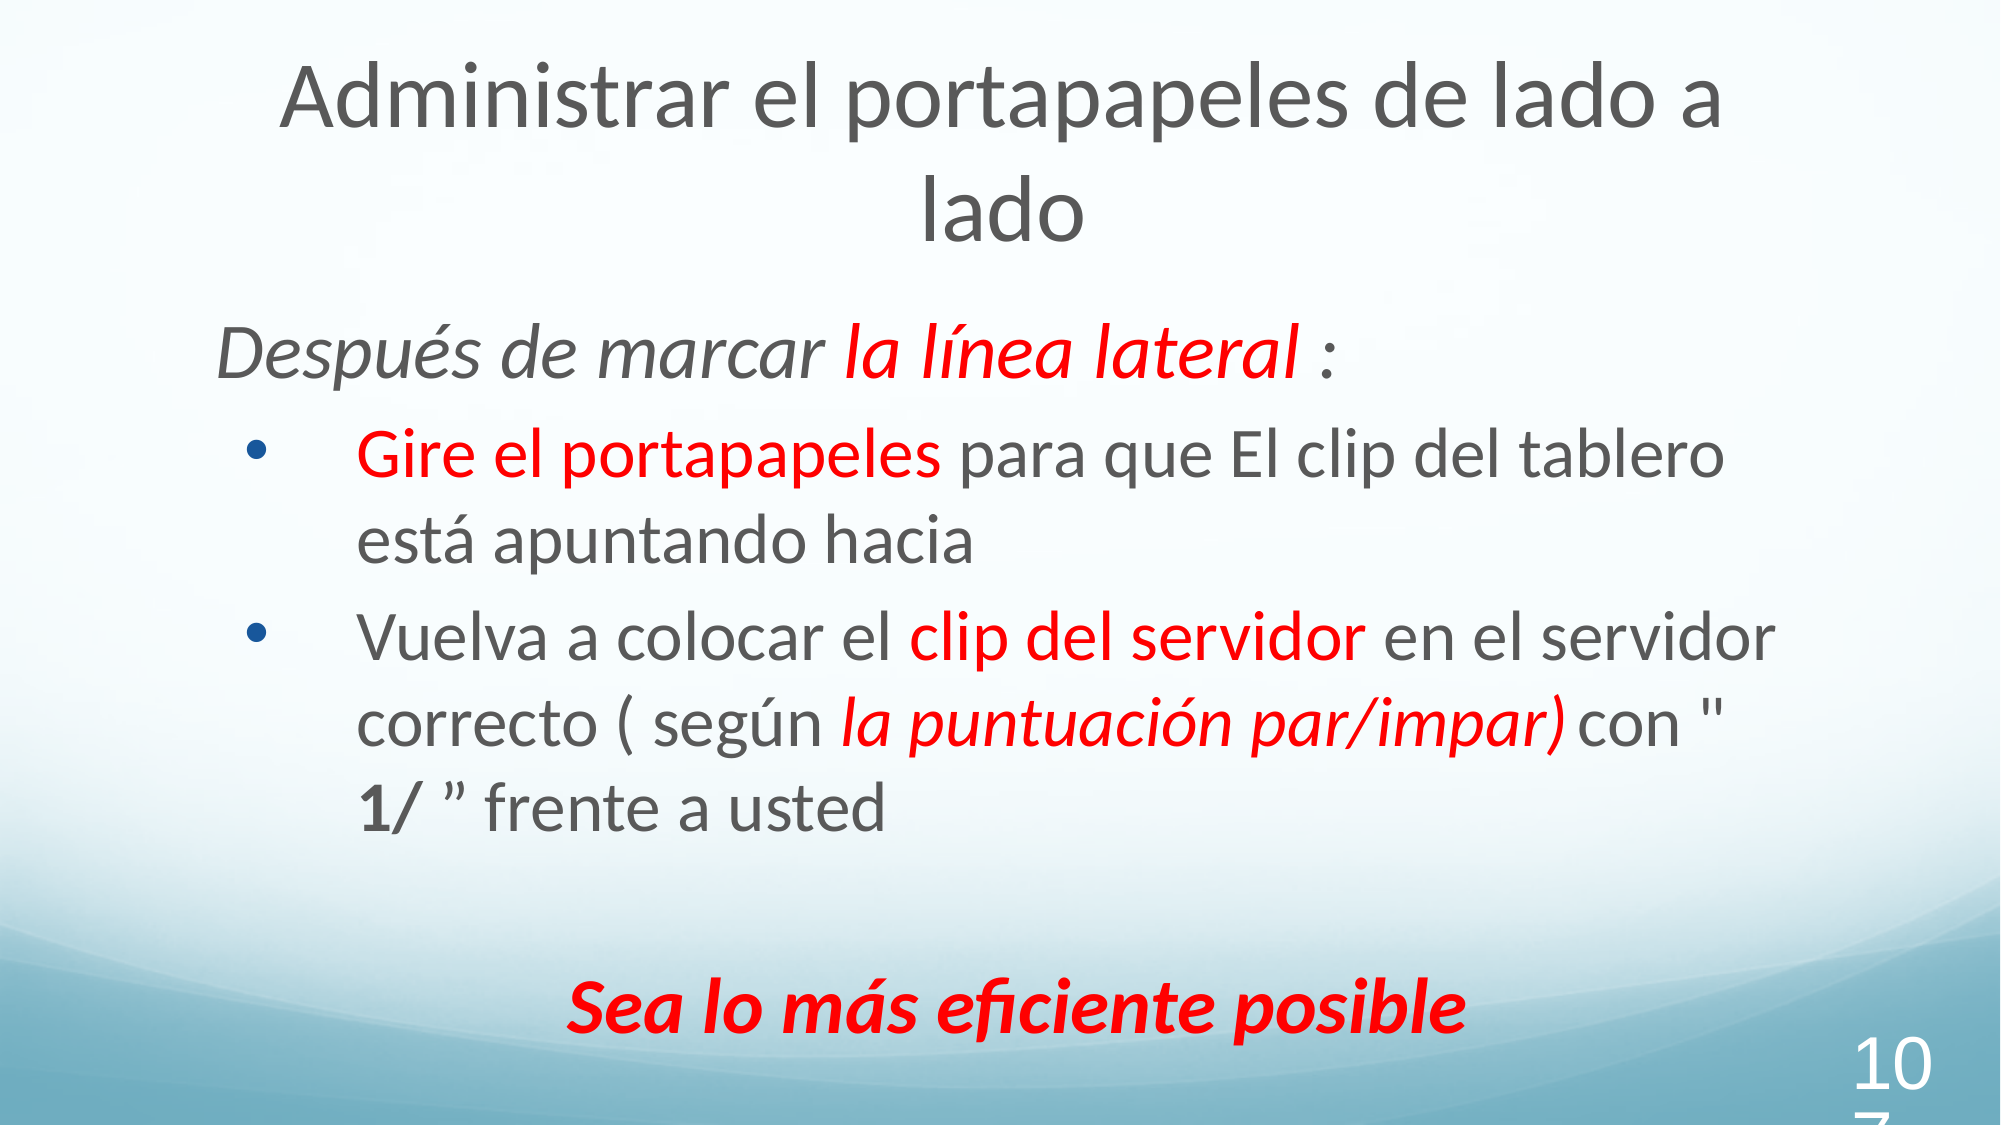

Administrar el portapapeles de lado a lado
Después de marcar la línea lateral :
Gire el portapapeles para que El clip del tablero está apuntando hacia
Vuelva a colocar el clip del servidor en el servidor correcto ( según la puntuación par/impar) con " 1/ ” frente a usted

Sea lo más eficiente posible

107